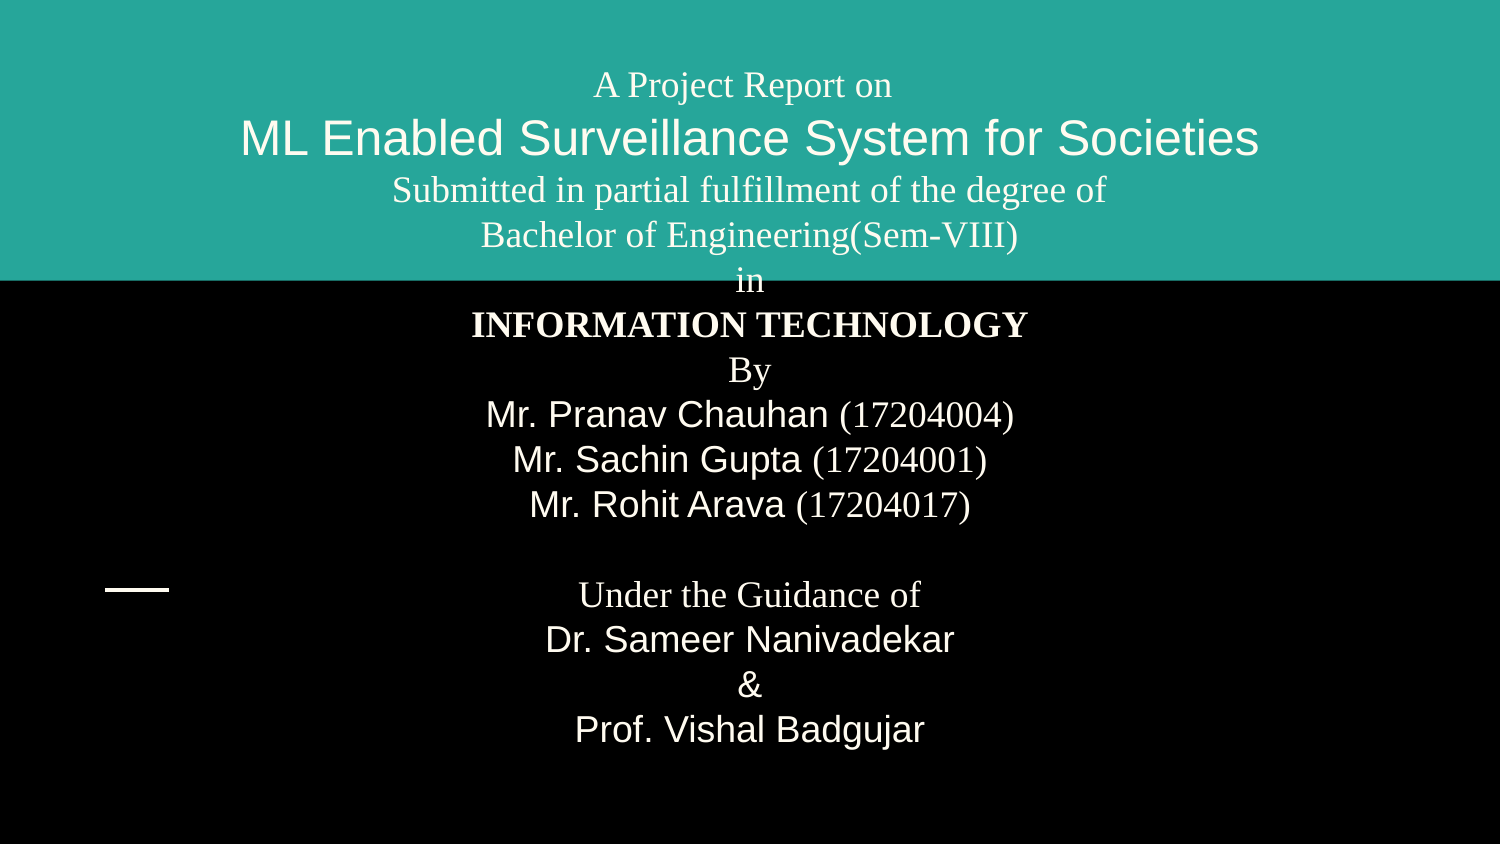

# A Project Report on
ML Enabled Surveillance System for Societies
Submitted in partial fulfillment of the degree of
Bachelor of Engineering(Sem-VIII)
in
INFORMATION TECHNOLOGY
By
Mr. Pranav Chauhan (17204004)
Mr. Sachin Gupta (17204001)
Mr. Rohit Arava (17204017)

Under the Guidance of
Dr. Sameer Nanivadekar
&
Prof. Vishal Badgujar